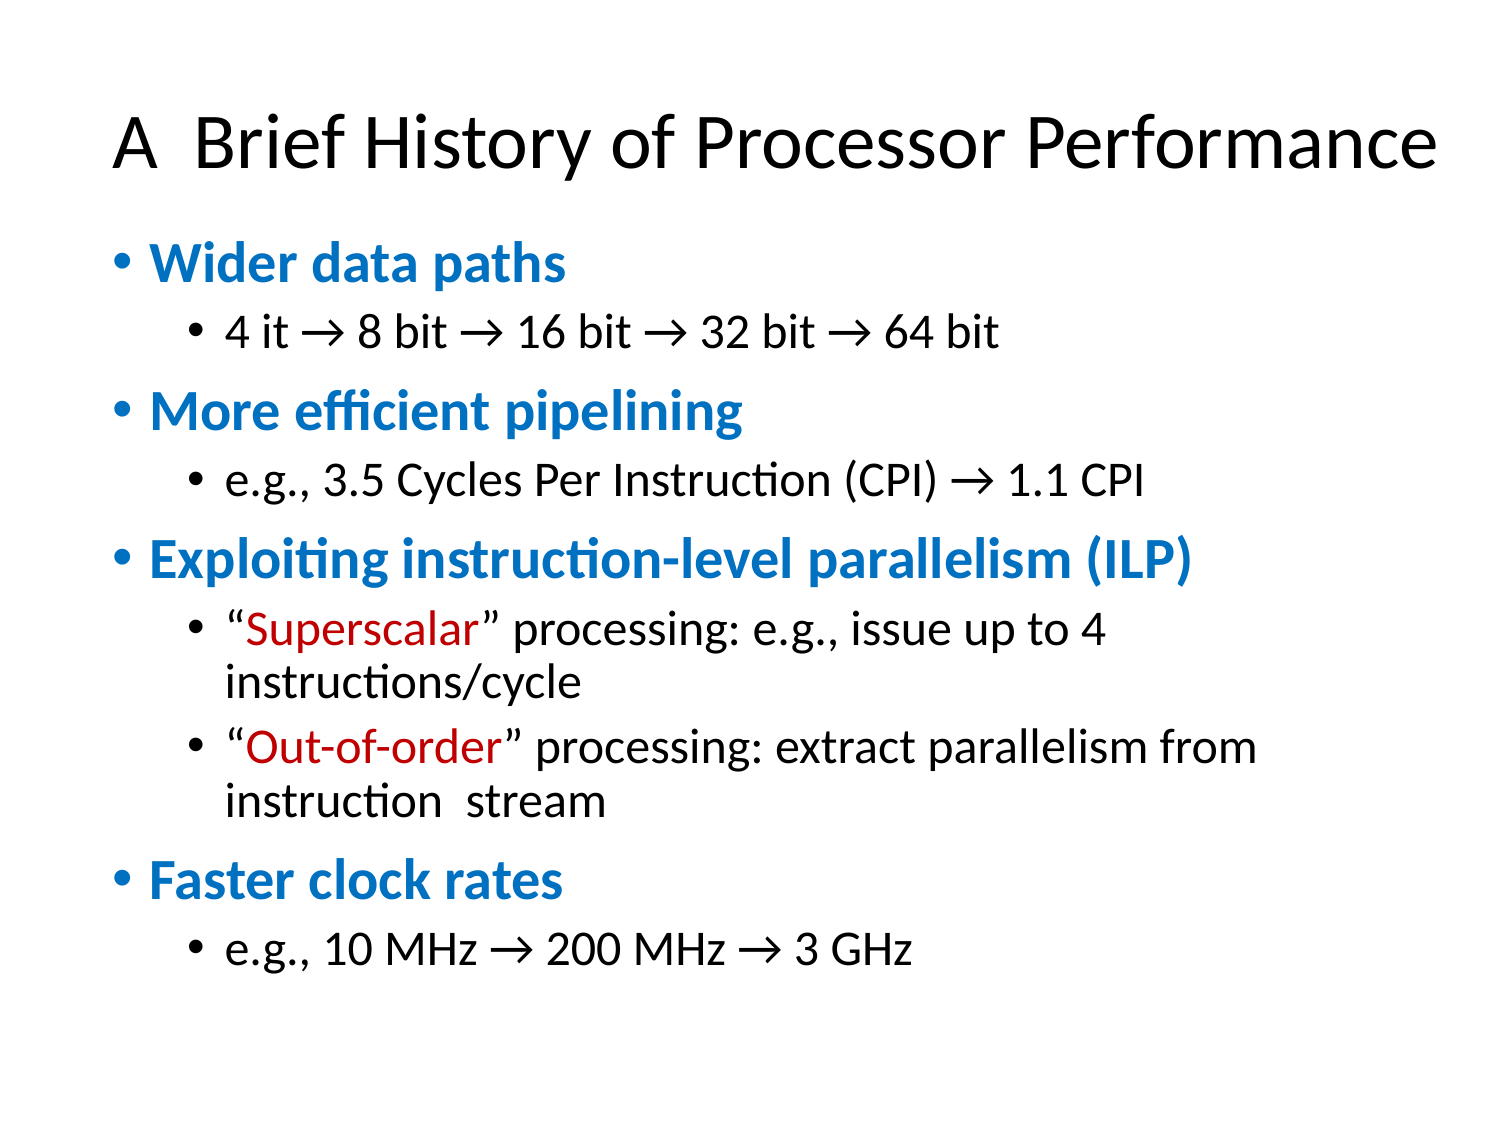

# A  Brief History of Processor Performance
Wider data paths
4 it → 8 bit → 16 bit → 32 bit → 64 bit
More eﬃcient pipelining
e.g., 3.5 Cycles Per Instruction (CPI) → 1.1 CPI
Exploiting instruction-level parallelism (ILP)
“Superscalar” processing: e.g., issue up to 4 instructions/cycle
“Out-of-order” processing: extract parallelism from instruction  stream
Faster clock rates
e.g., 10 MHz → 200 MHz → 3 GHz